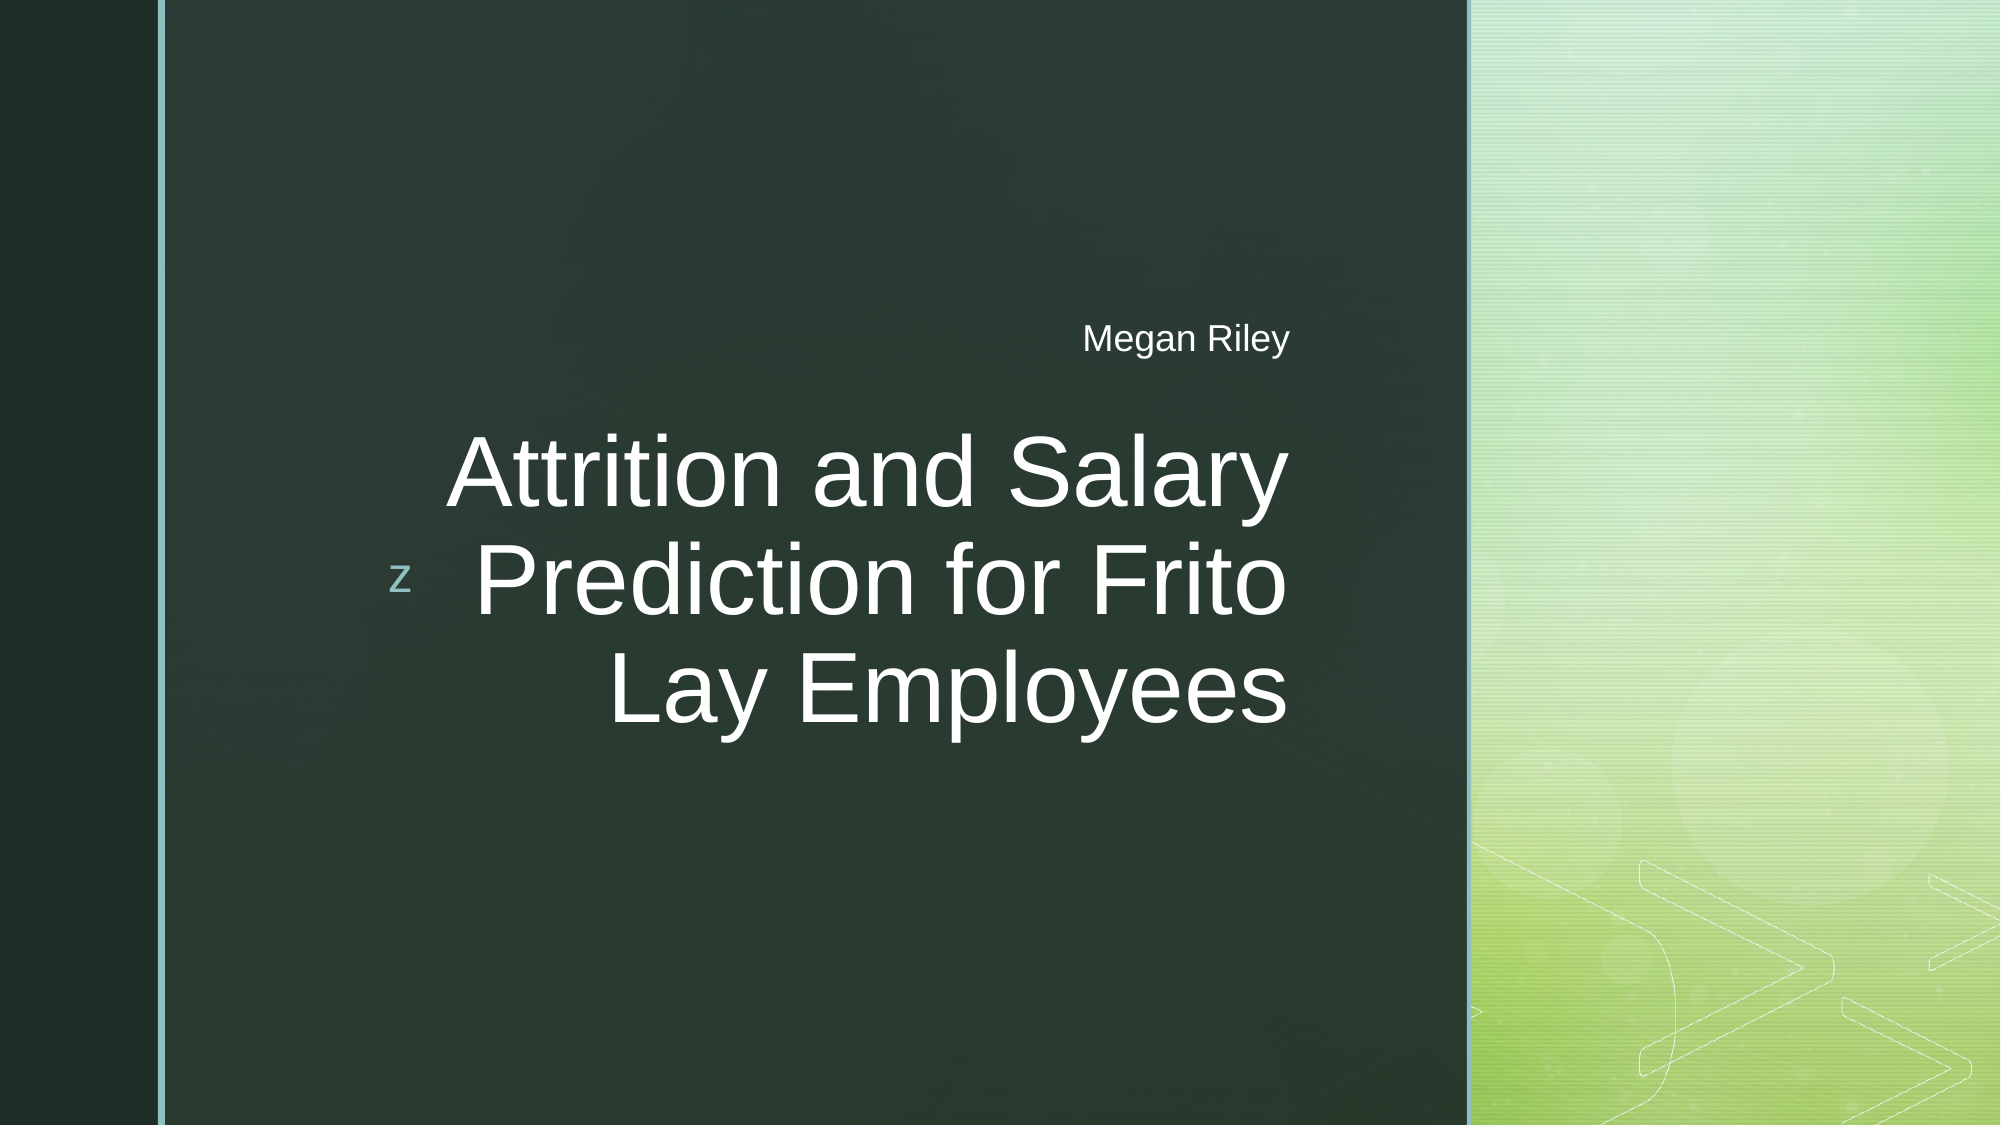

Megan Riley
# Attrition and Salary Prediction for Frito Lay Employees